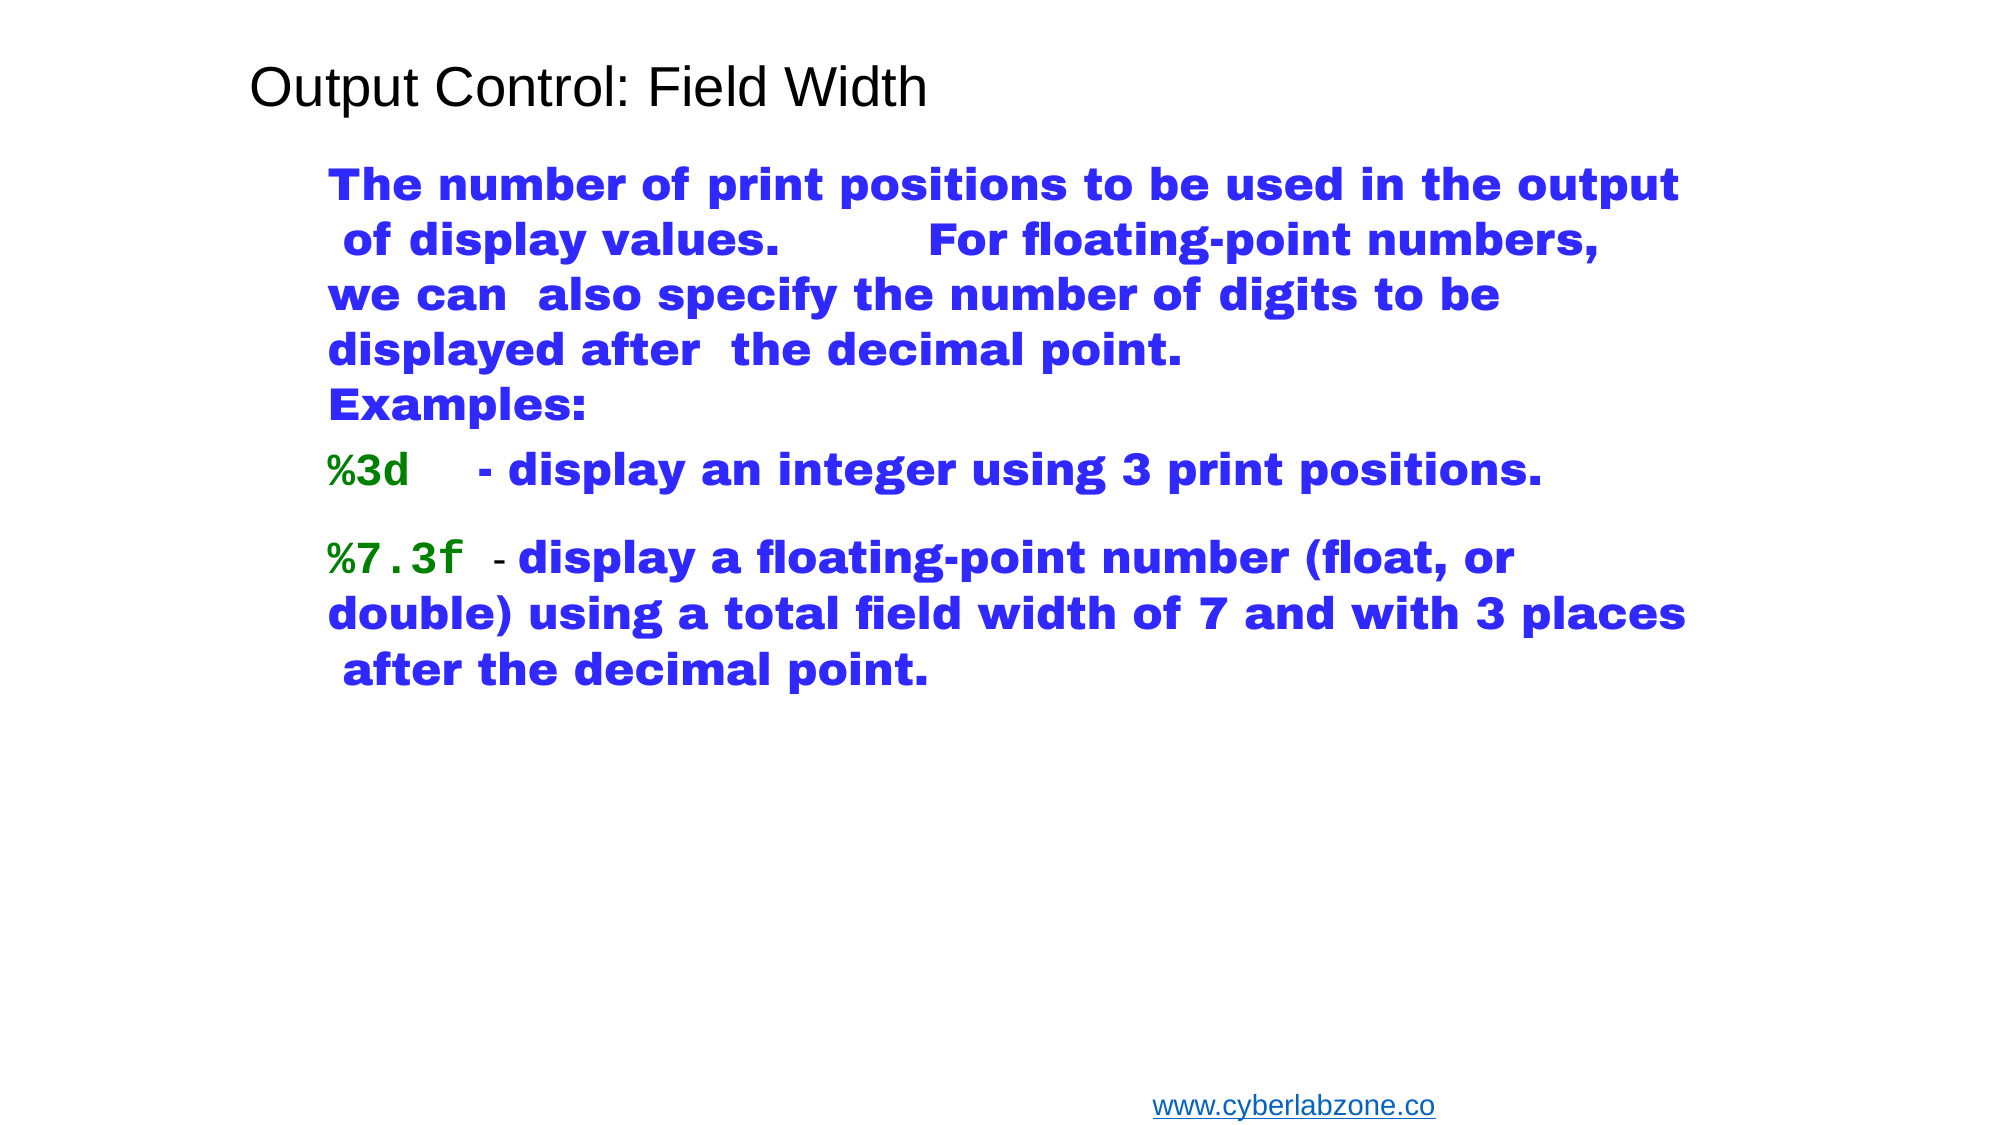

# Output Control: Field Width
The number of print positions to be used in the output  of display values.	For floating-point numbers, we can  also specify the number of digits to be displayed after  the decimal point.
Examples:
%3d	- display an integer using 3 print positions.
%7.3f - display a floating-point number (float, or  double) using a total field width of 7 and with 3 places  after the decimal point.
www.cyberlabzone.com